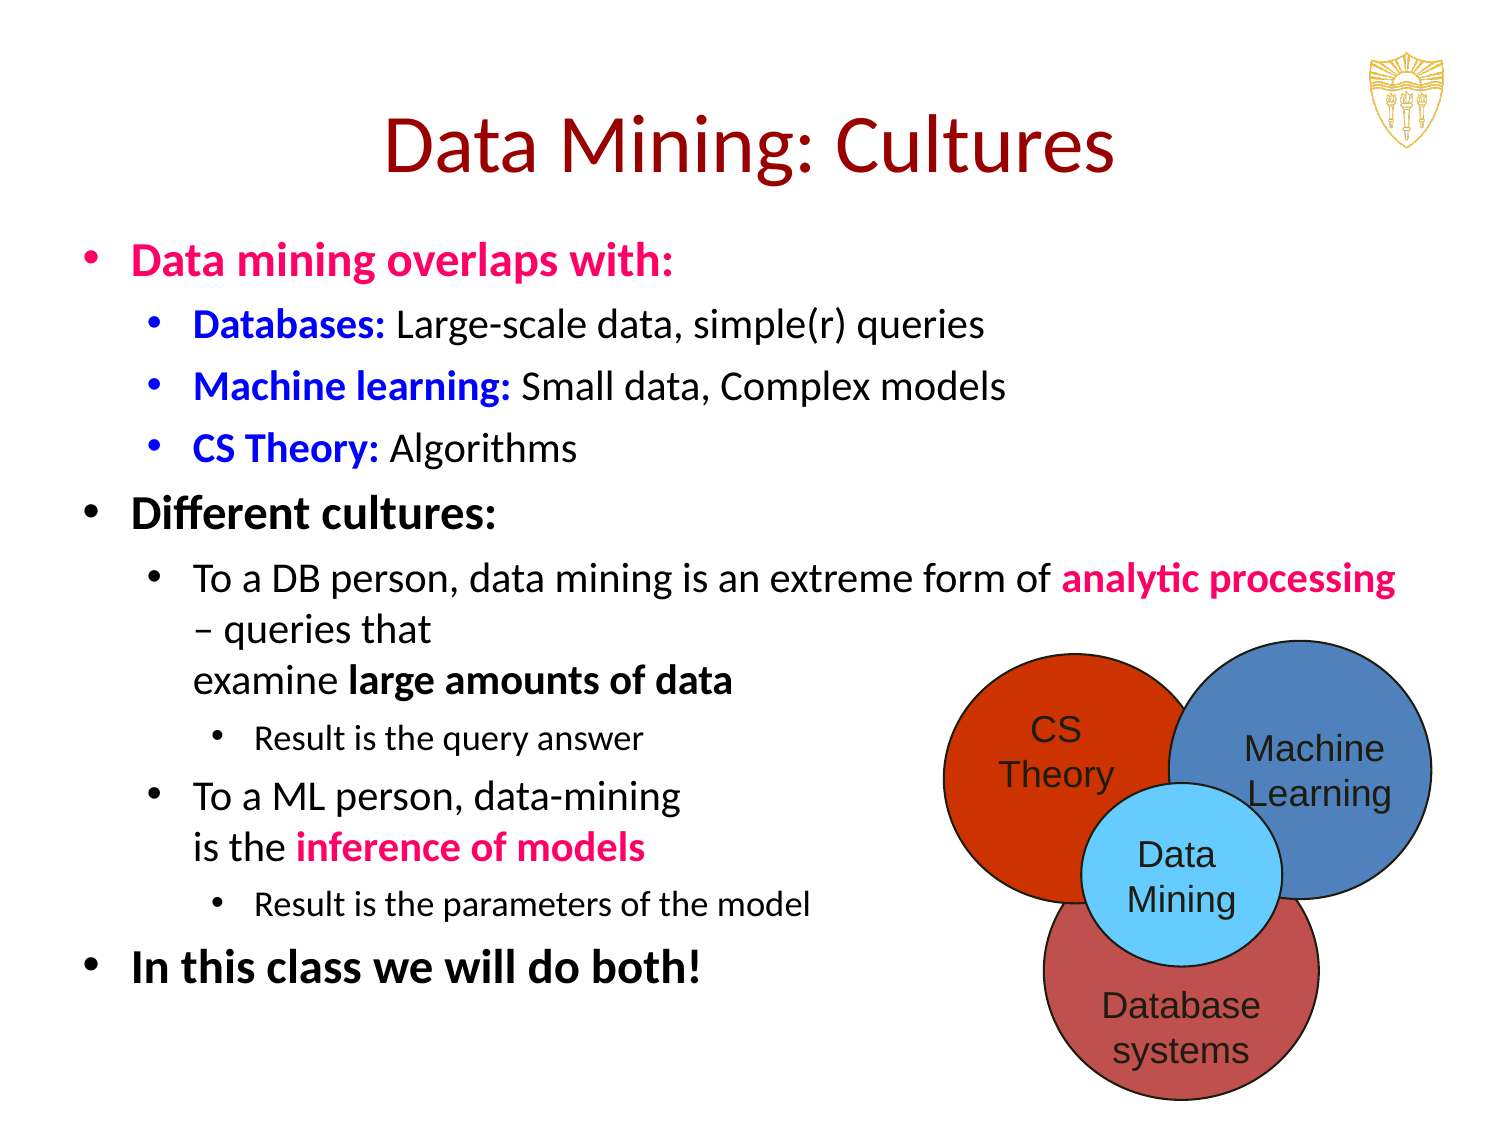

# Data Mining: Cultures
Data mining overlaps with:
Databases: Large-scale data, simple(r) queries
Machine learning: Small data, Complex models
CS Theory: Algorithms
Different cultures:
To a DB person, data mining is an extreme form of analytic processing – queries that
examine large amounts of data
Result is the query answer
To a ML person, data-mining
is the inference of models
Result is the parameters of the model
In this class we will do both!

CS
Theory
Machine
Learning
Data
Mining

Database systems